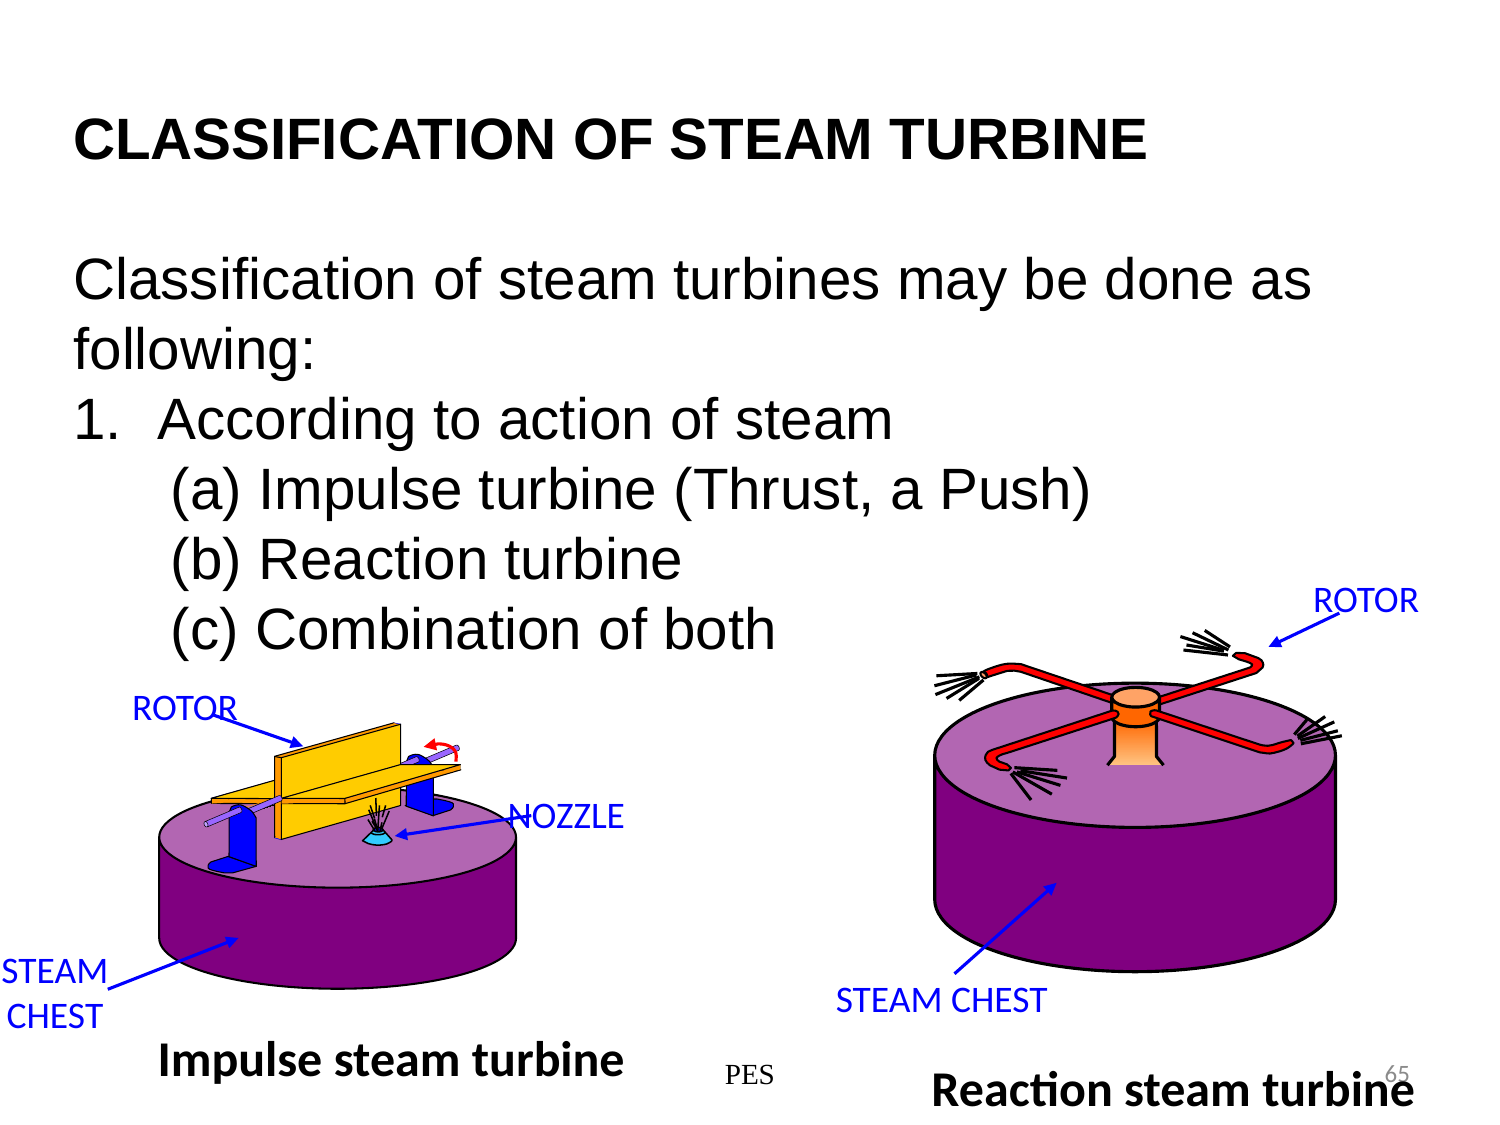

CLASSIFICATION OF STEAM TURBINE

Classification of steam turbines may be done as following:
According to action of steam
      (a) Impulse turbine (Thrust, a Push)
      (b) Reaction turbine
      (c) Combination of both
ROTOR

STEAM CHEST
ROTOR

NOZZLE

STEAM
CHEST
 Impulse steam turbine
PES
65
Reaction steam turbine